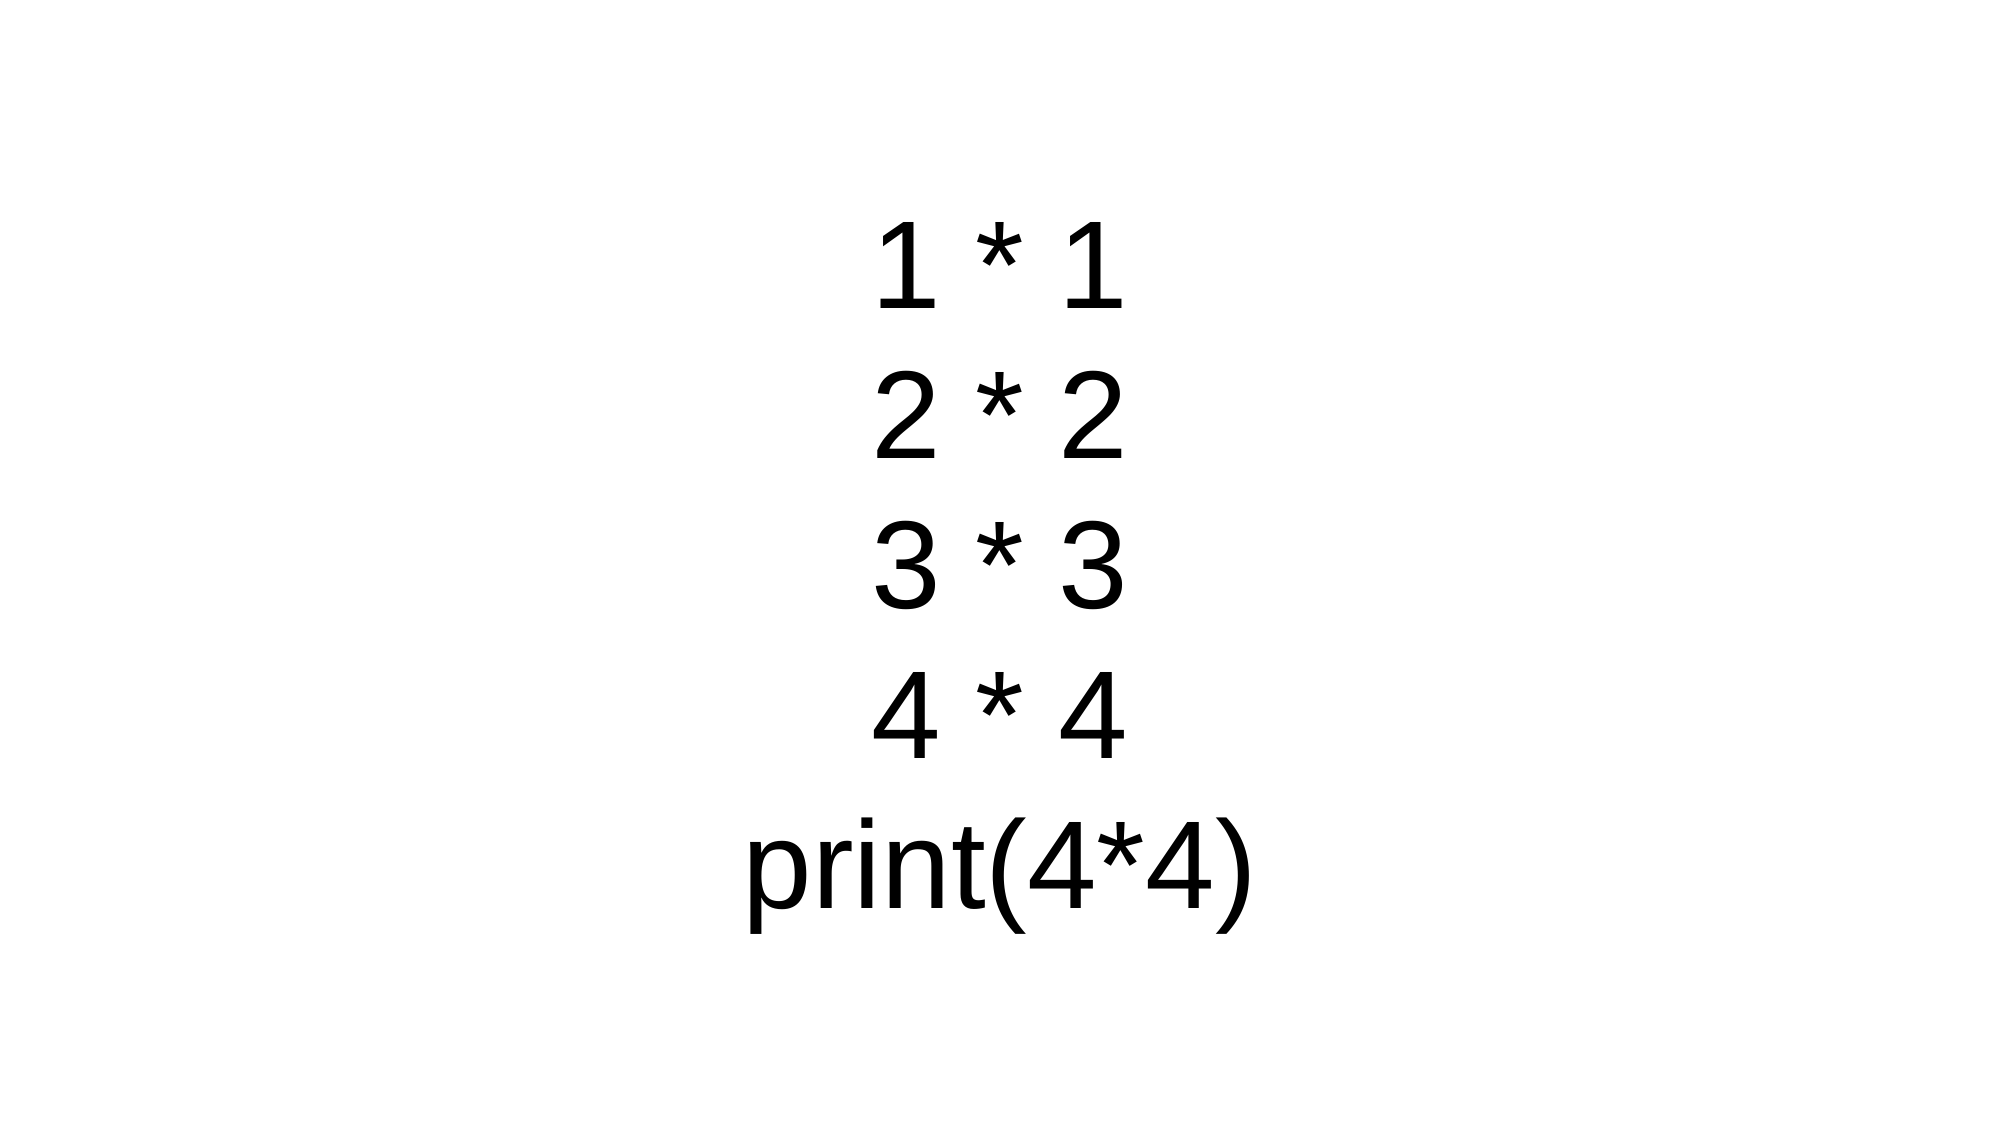

1 * 1
2 * 2
3 * 3
4 * 4
print(4*4)